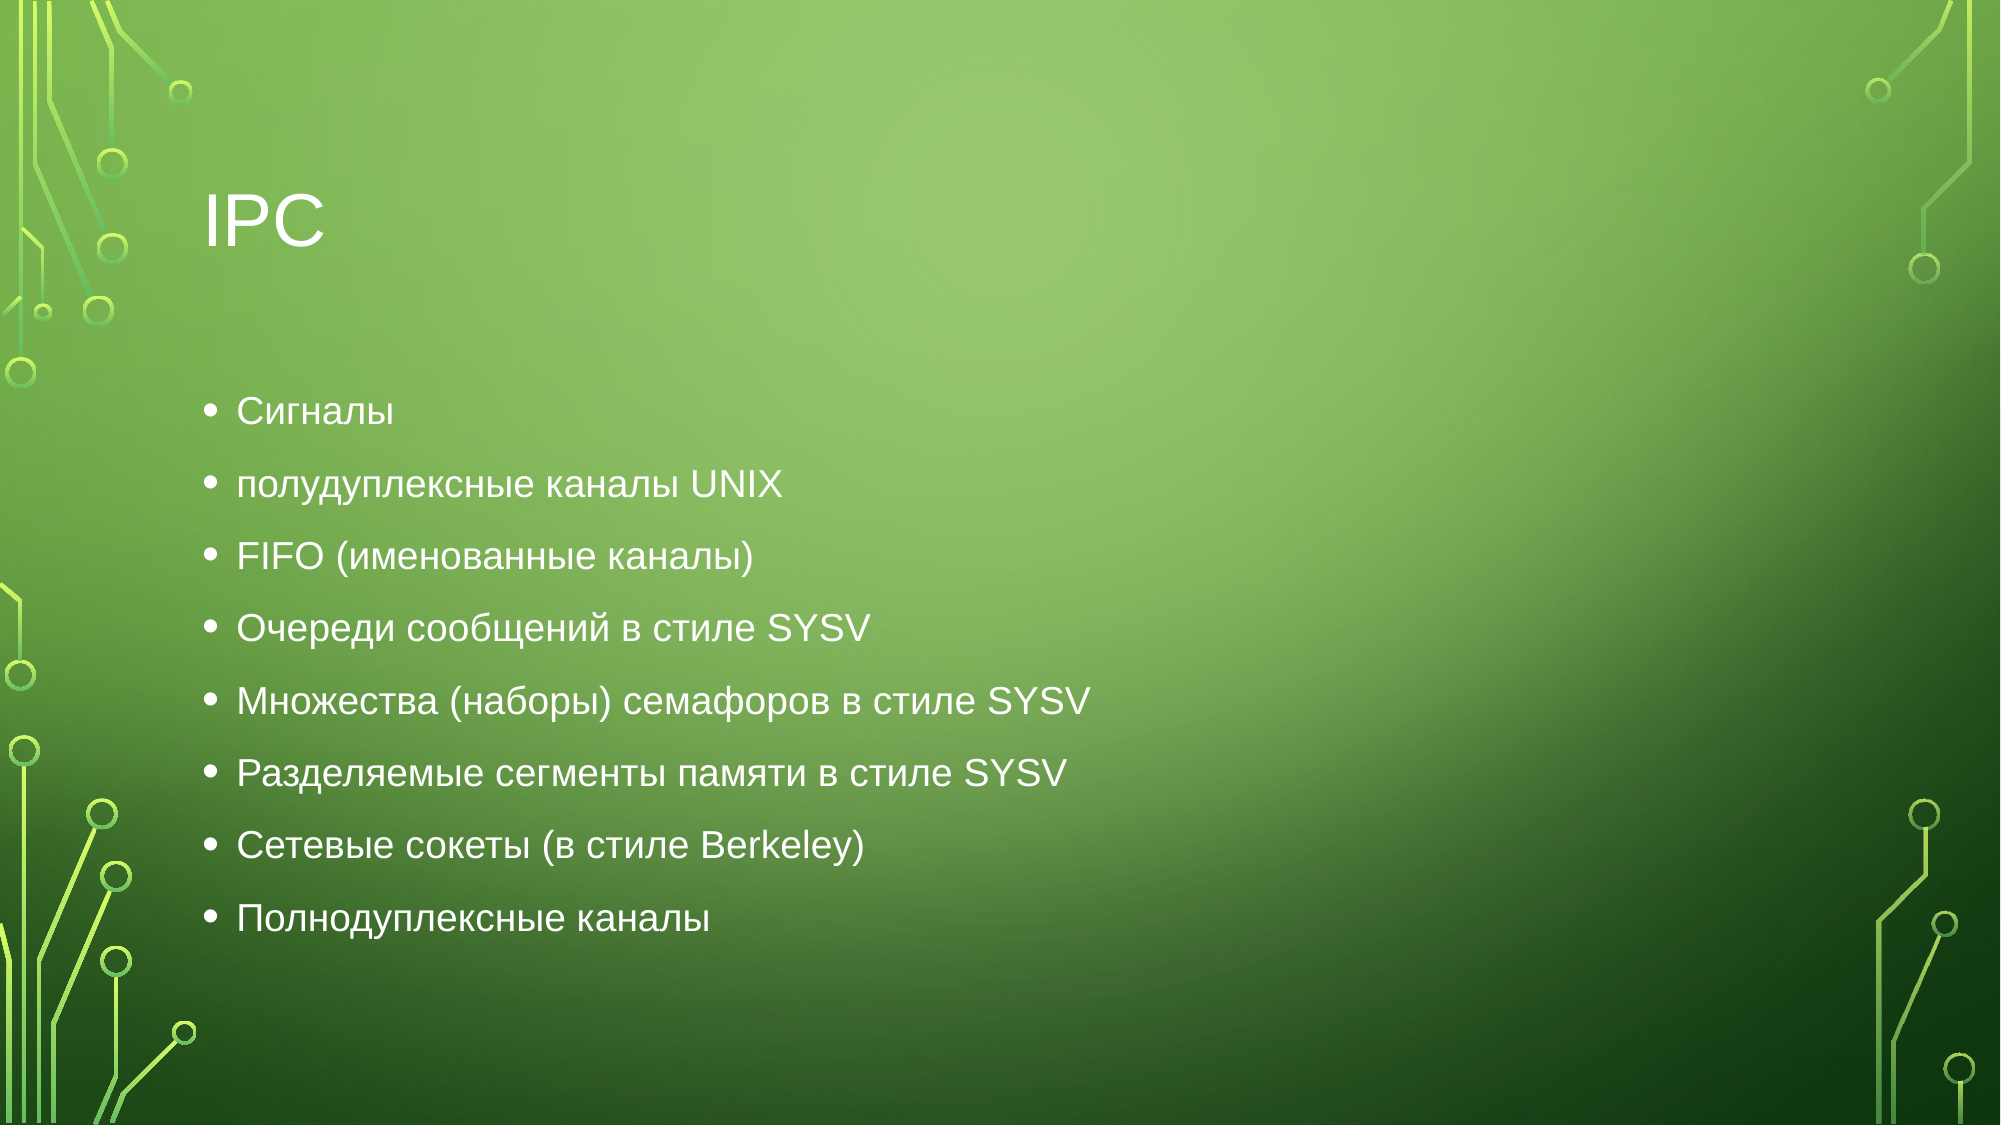

# IPC
Сигналы
полудуплексные каналы UNIX
FIFO (именованные каналы)
Очереди сообщений в стиле SYSV
Множества (наборы) семафоров в стиле SYSV
Разделяемые сегменты памяти в стиле SYSV
Сетевые сокеты (в стиле Berkeley)
Полнодуплексные каналы